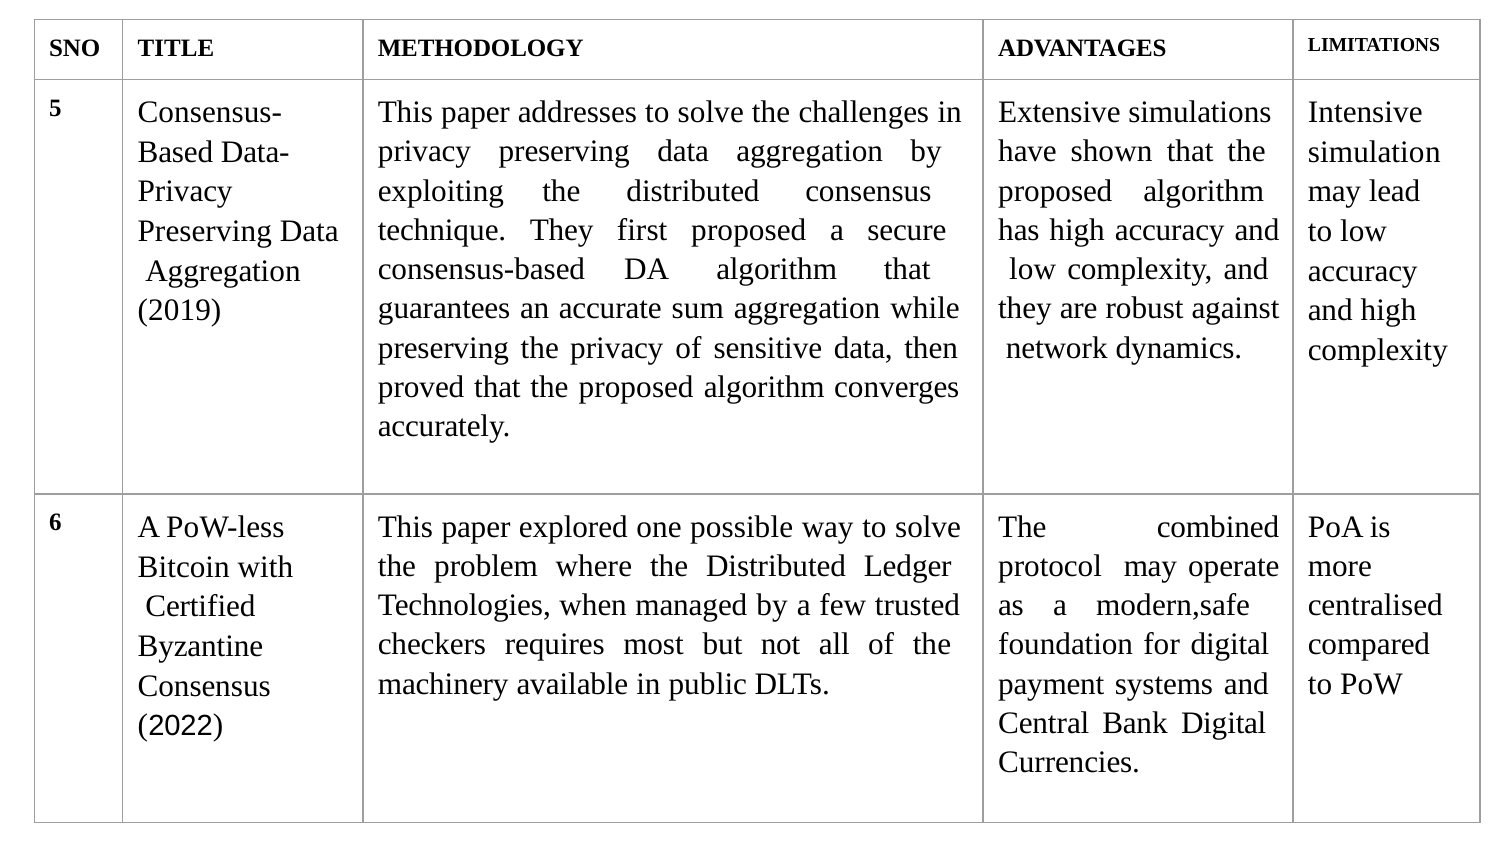

| SNO | TITLE | METHODOLOGY | ADVANTAGES | LIMITATIONS |
| --- | --- | --- | --- | --- |
| 5 | Consensus- Based Data- Privacy Preserving Data Aggregation (2019) | This paper addresses to solve the challenges in privacy preserving data aggregation by exploiting the distributed consensus technique. They first proposed a secure consensus-based DA algorithm that guarantees an accurate sum aggregation while preserving the privacy of sensitive data, then proved that the proposed algorithm converges accurately. | Extensive simulations have shown that the proposed algorithm has high accuracy and low complexity, and they are robust against network dynamics. | Intensive simulation may lead to low accuracy and high complexity |
| 6 | A PoW-less Bitcoin with Certified Byzantine Consensus (2022) | This paper explored one possible way to solve the problem where the Distributed Ledger Technologies, when managed by a few trusted checkers requires most but not all of the machinery available in public DLTs. | The combined protocol may operate as a modern,safe foundation for digital payment systems and Central Bank Digital Currencies. | PoA is more centralised compared to PoW |